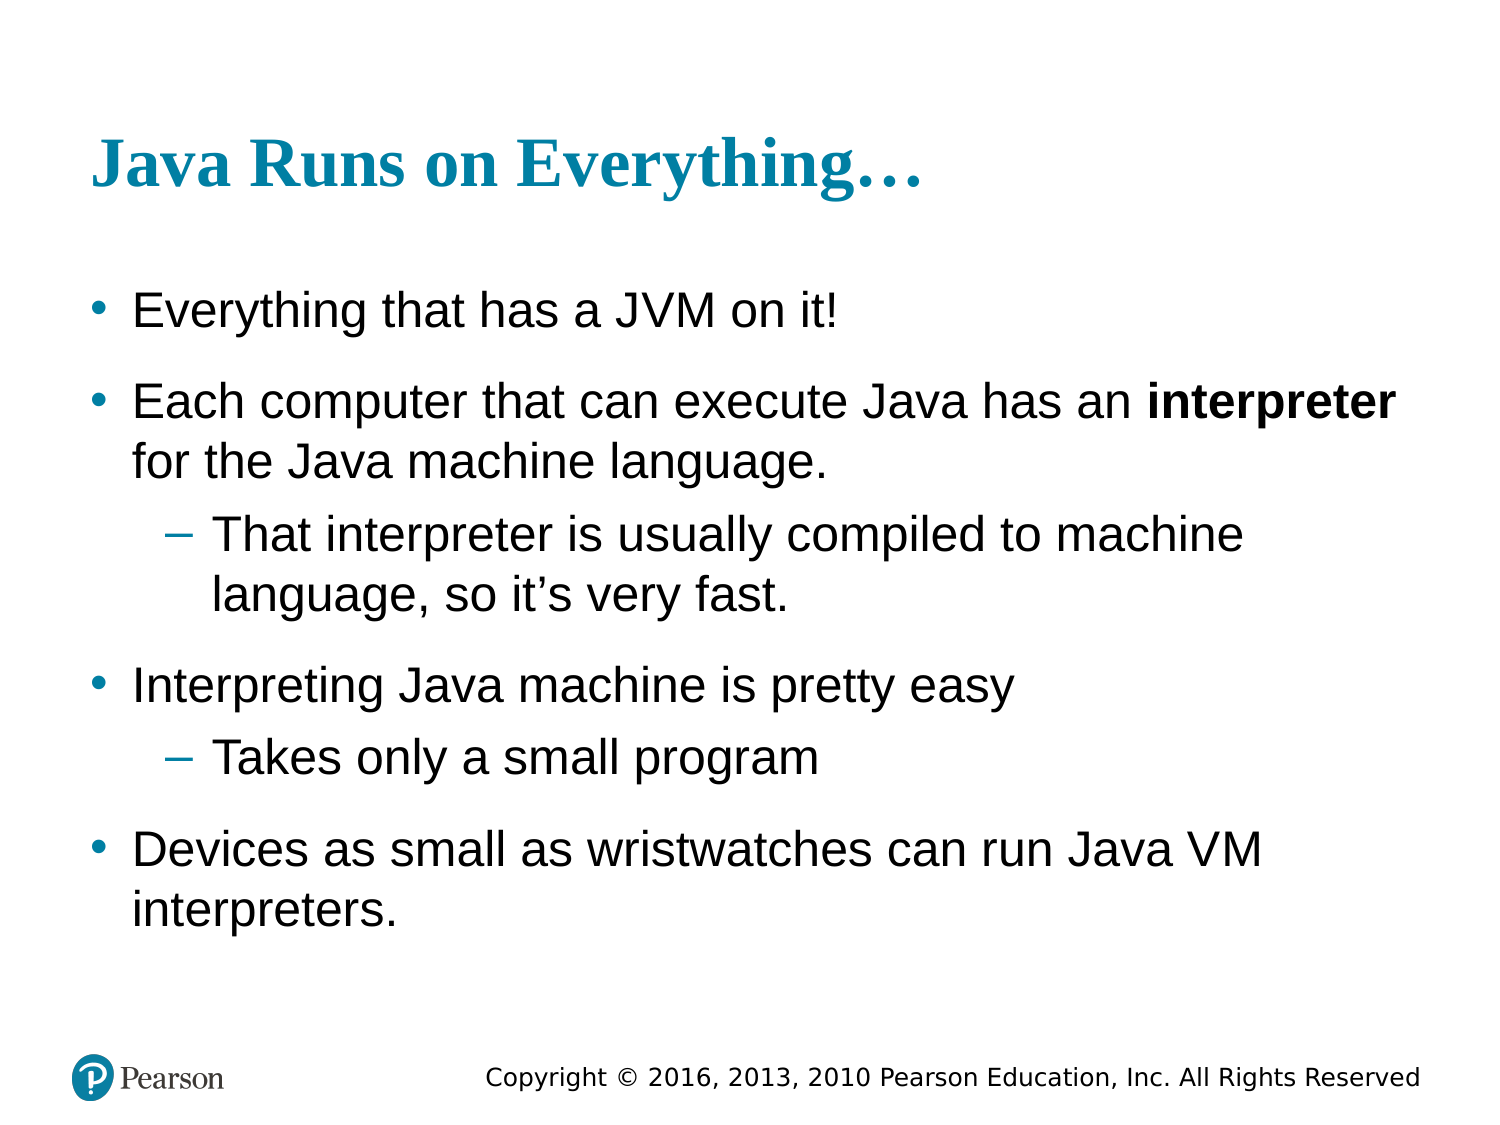

# Java Runs on Everything…
Everything that has a J V M on it!
Each computer that can execute Java has an interpreter for the Java machine language.
That interpreter is usually compiled to machine language, so it’s very fast.
Interpreting Java machine is pretty easy
Takes only a small program
Devices as small as wristwatches can run Java V M interpreters.